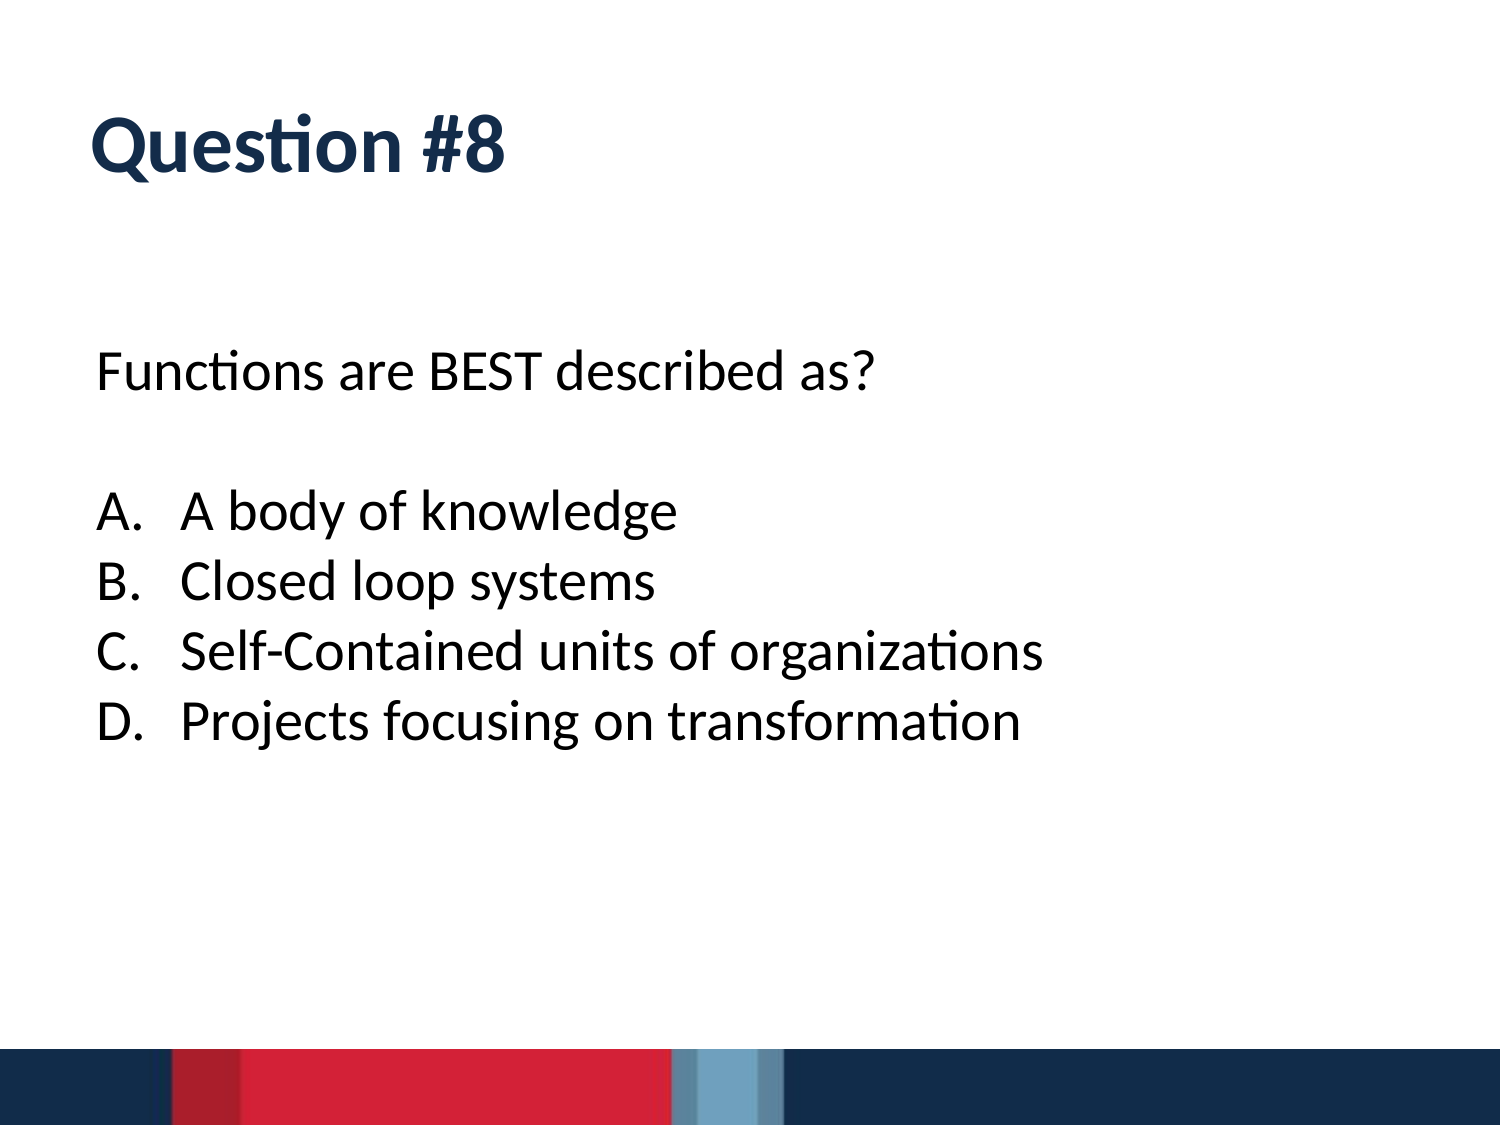

# Question #8
Functions are BEST described as?

A body of knowledge
Closed loop systems
Self-Contained units of organizations
Projects focusing on transformation